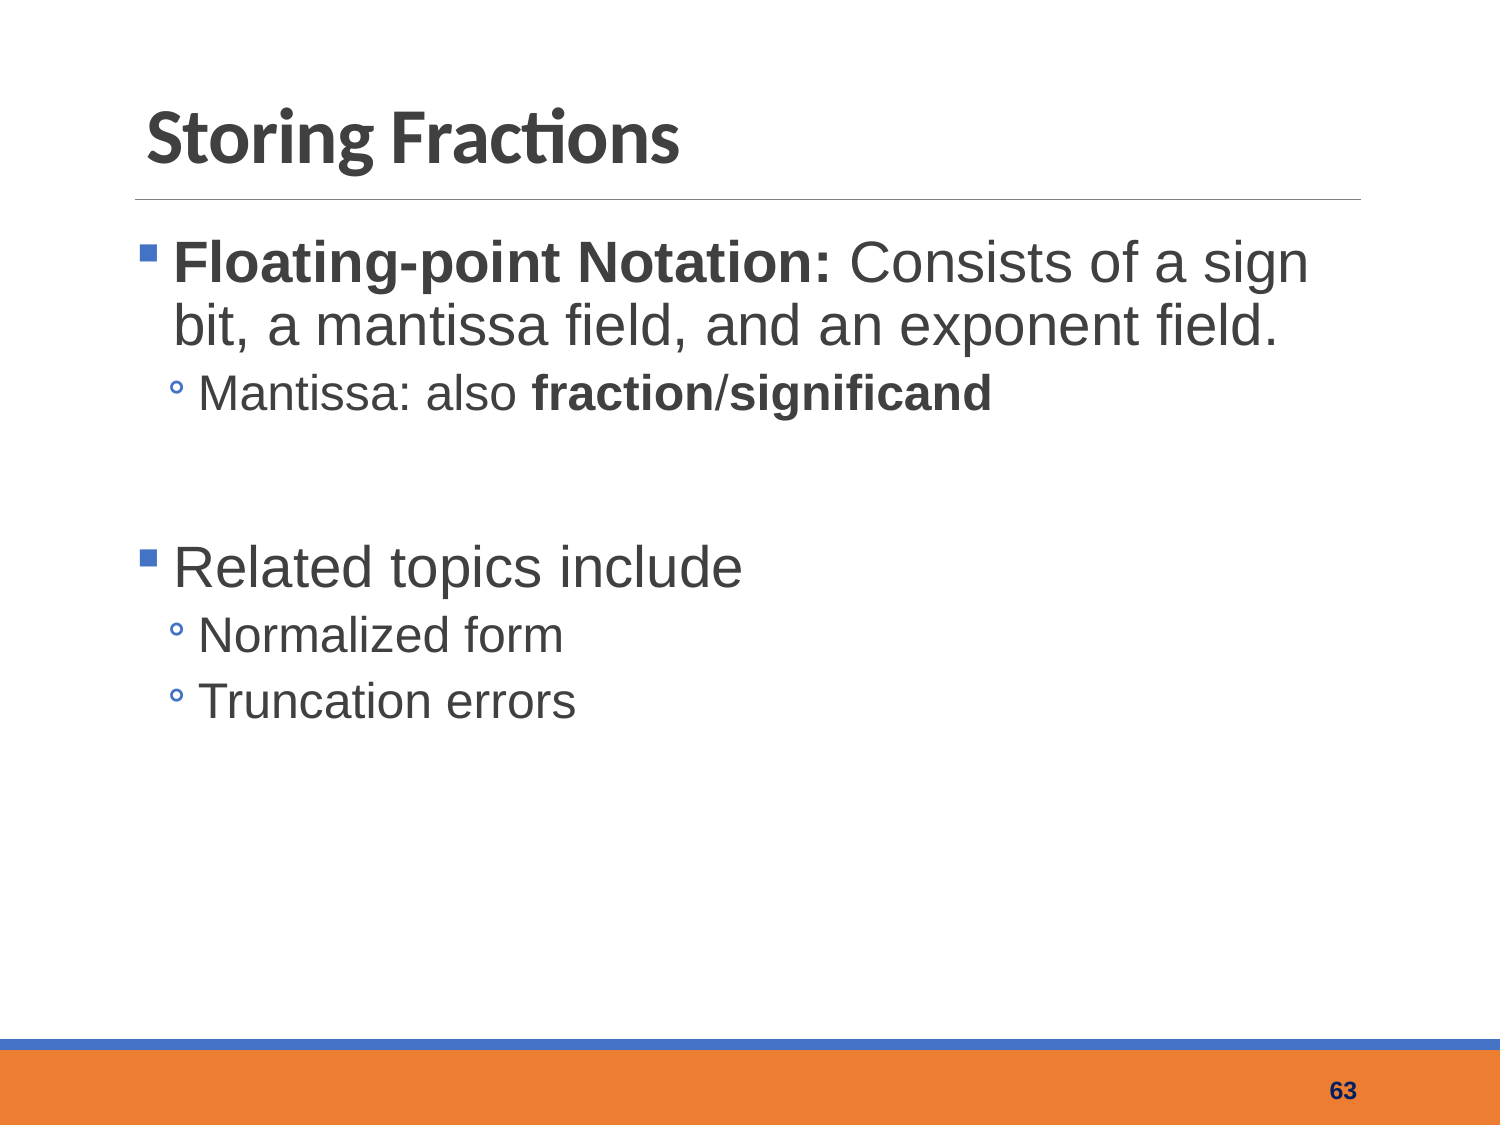

# Storing Fractions
Floating-point Notation: Consists of a sign bit, a mantissa field, and an exponent field.
Mantissa: also fraction/significand

Related topics include
Normalized form
Truncation errors

63